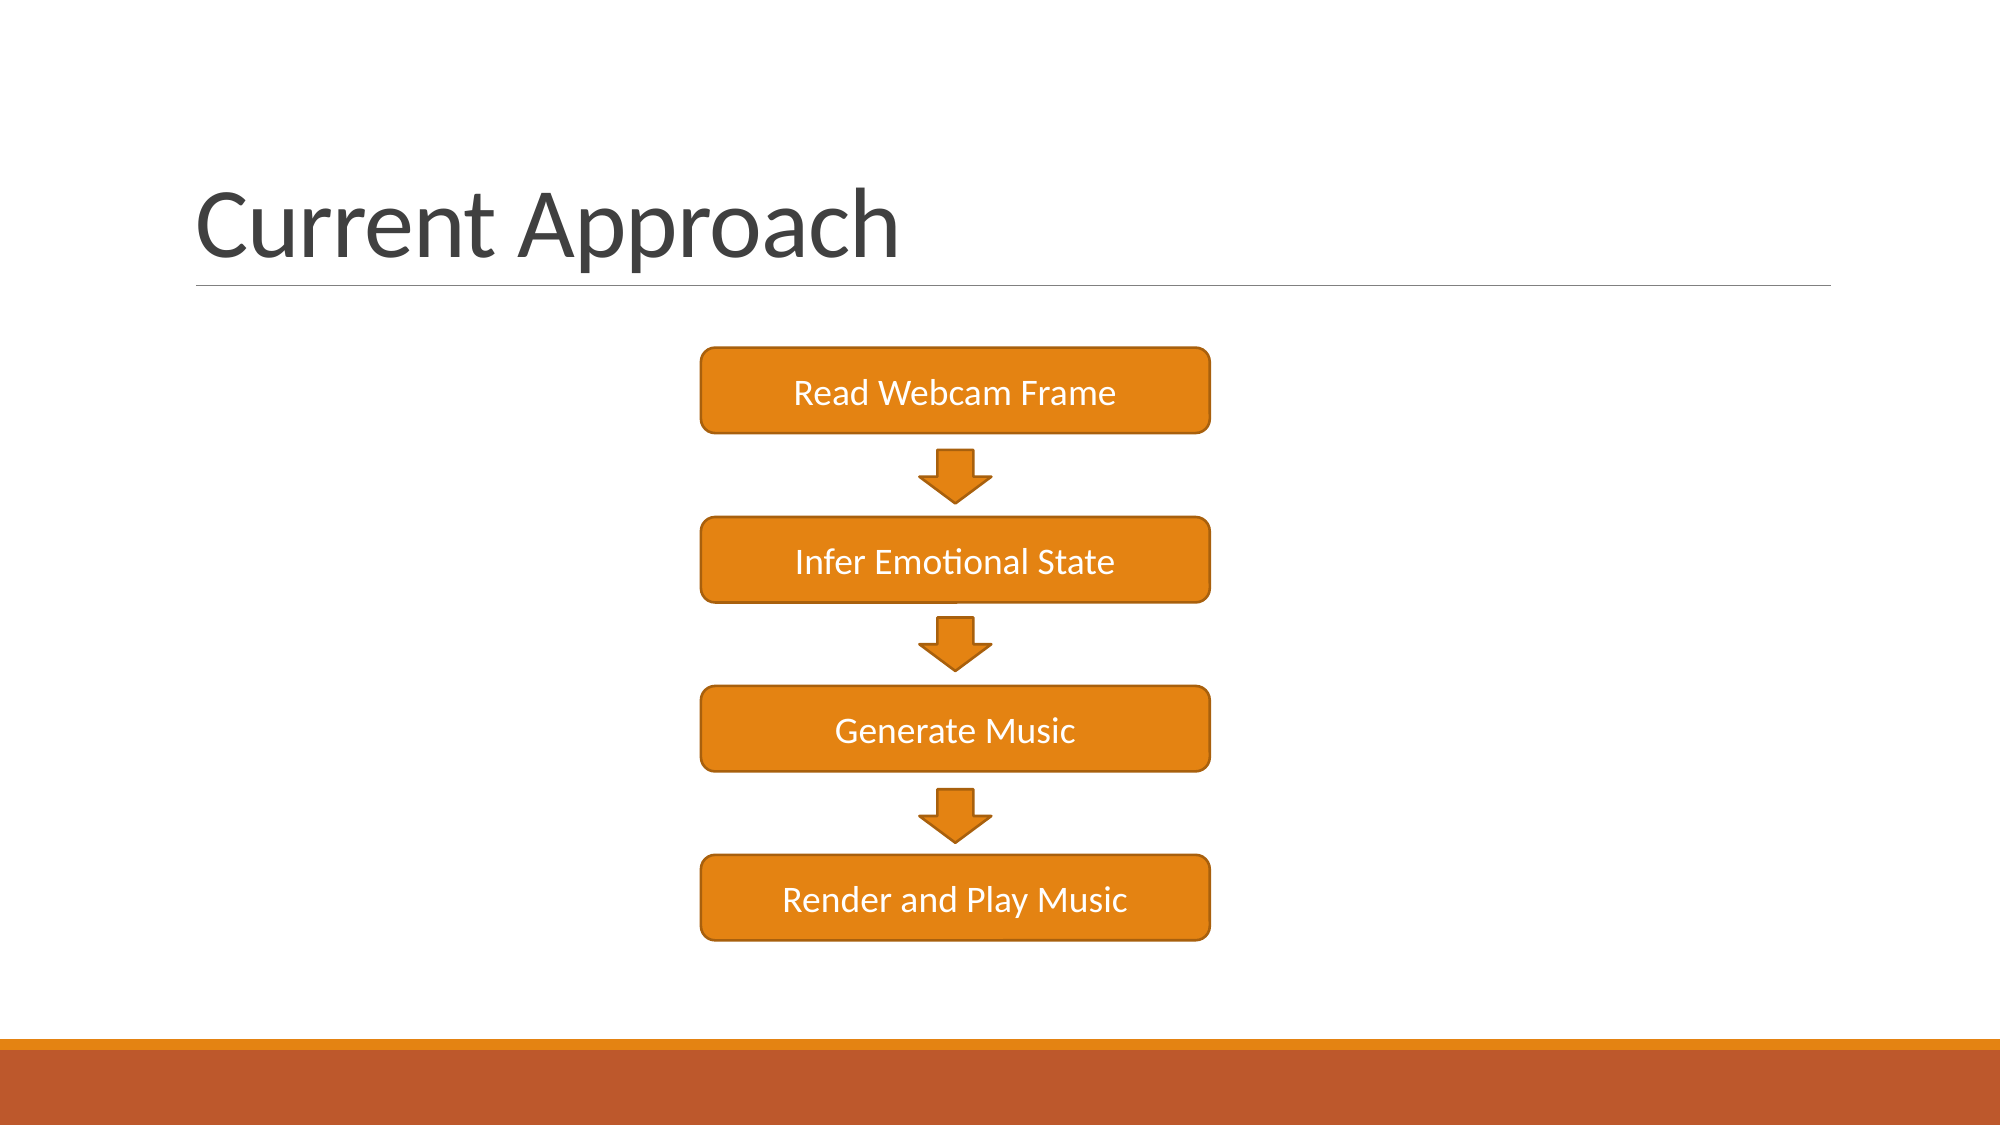

# Current Approach
Read Webcam Frame

Infer Emotional State

Generate Music

Render and Play Music